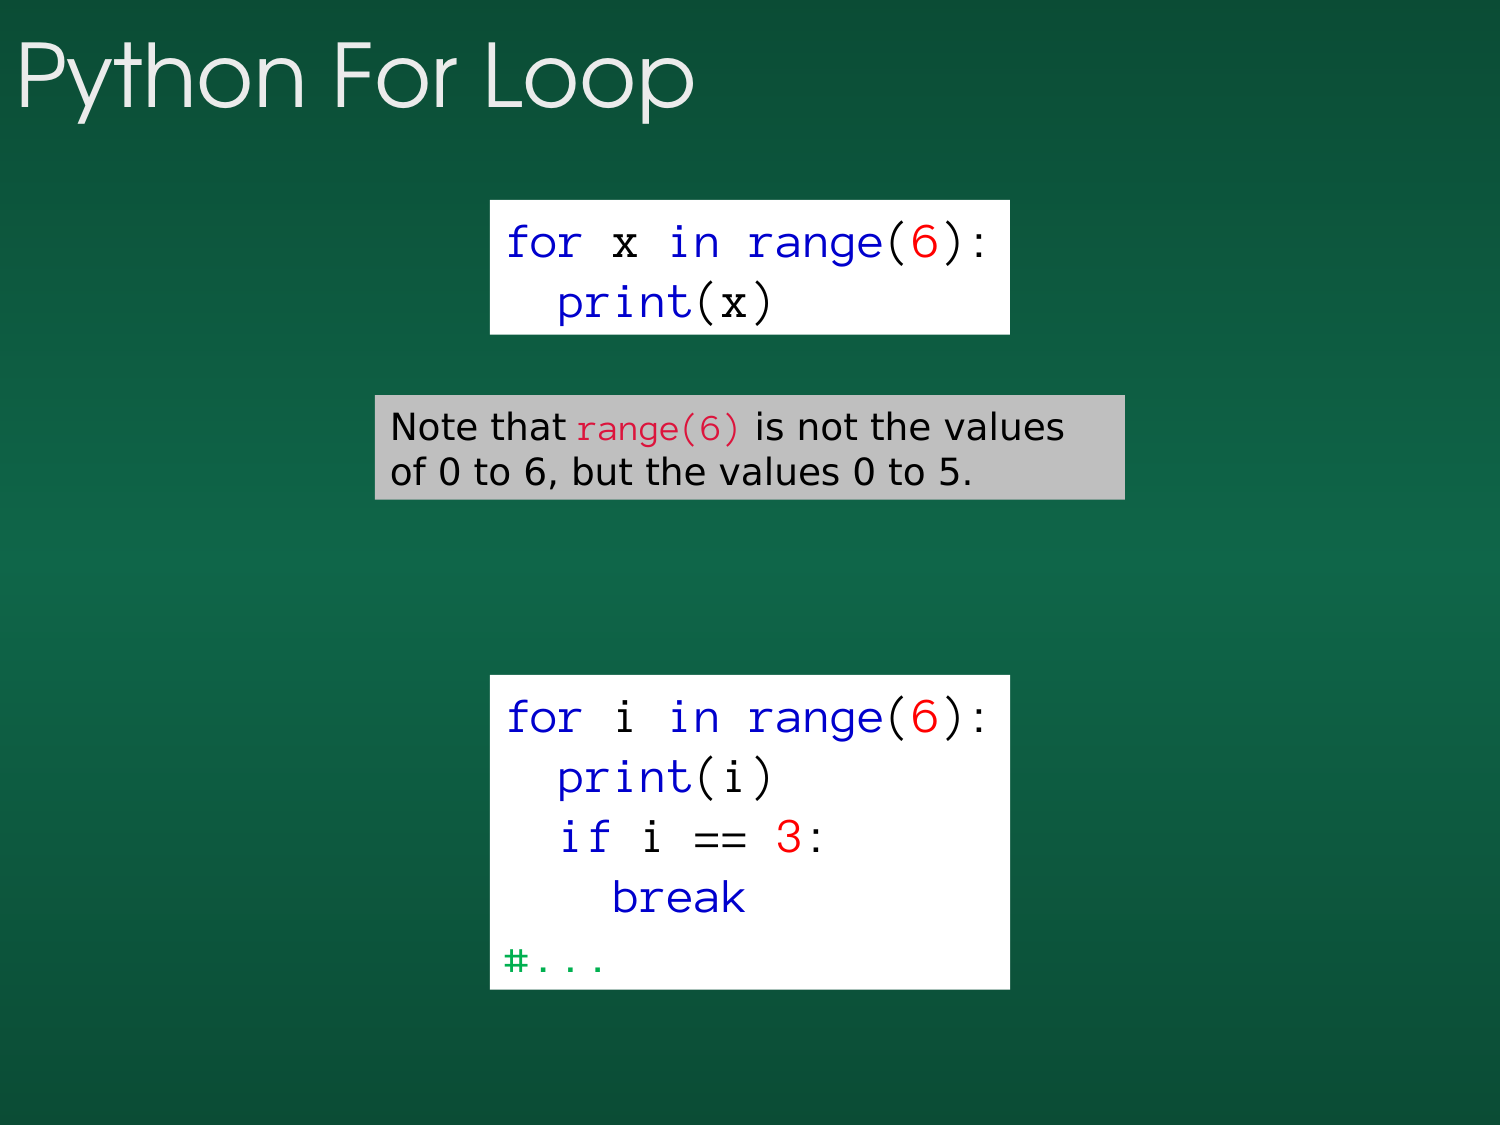

# Python For Loop
for x in range(6):
  print(x)
Note that range(6) is not the values of 0 to 6, but the values 0 to 5.
for i in range(6):
  print(i)
  if i == 3:
    break
#...